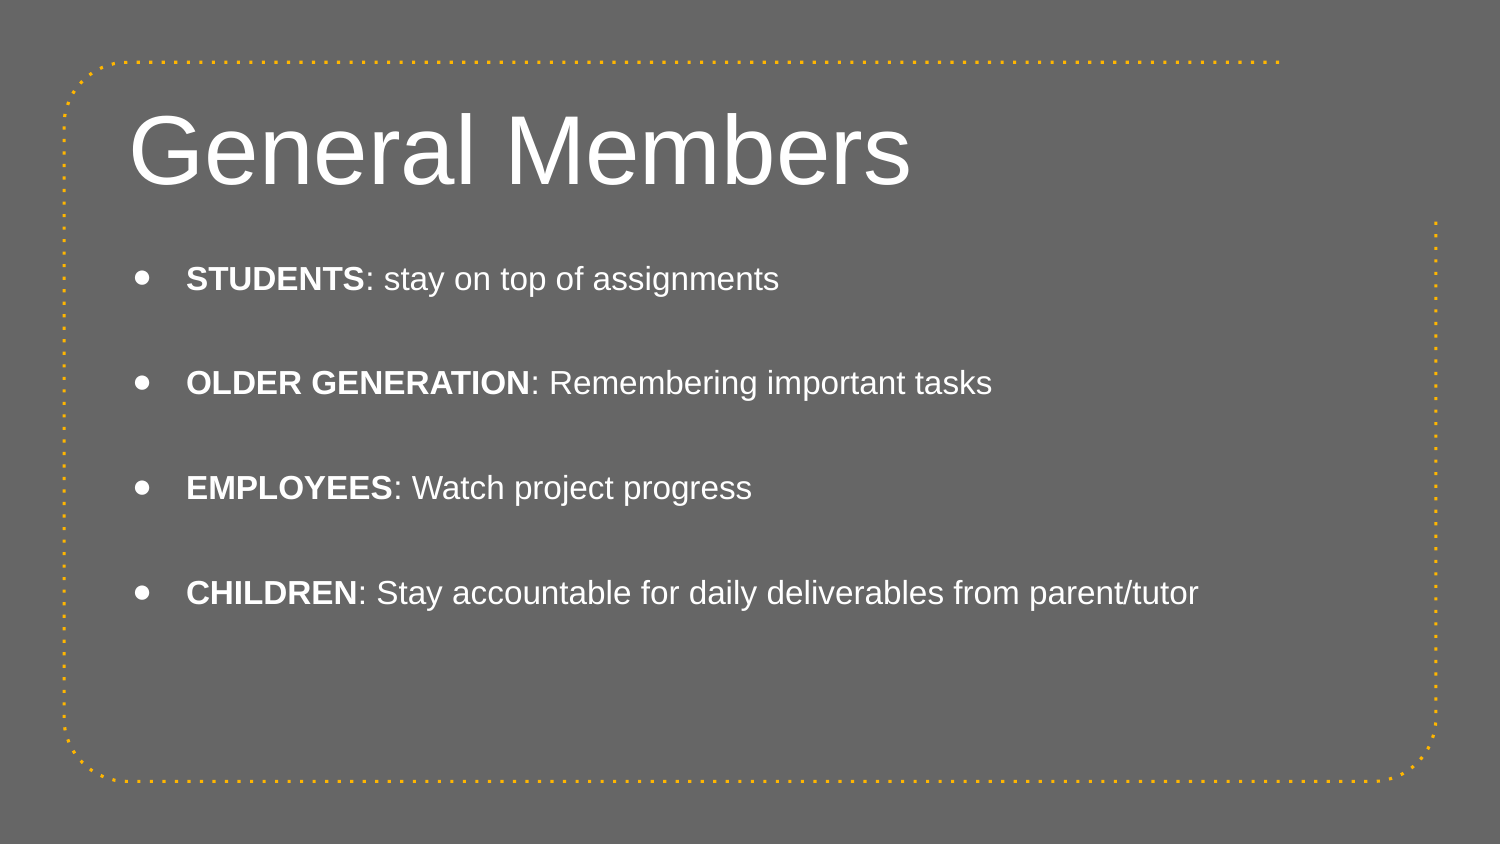

# General Members
STUDENTS: stay on top of assignments

OLDER GENERATION: Remembering important tasks

EMPLOYEES: Watch project progress

CHILDREN: Stay accountable for daily deliverables from parent/tutor